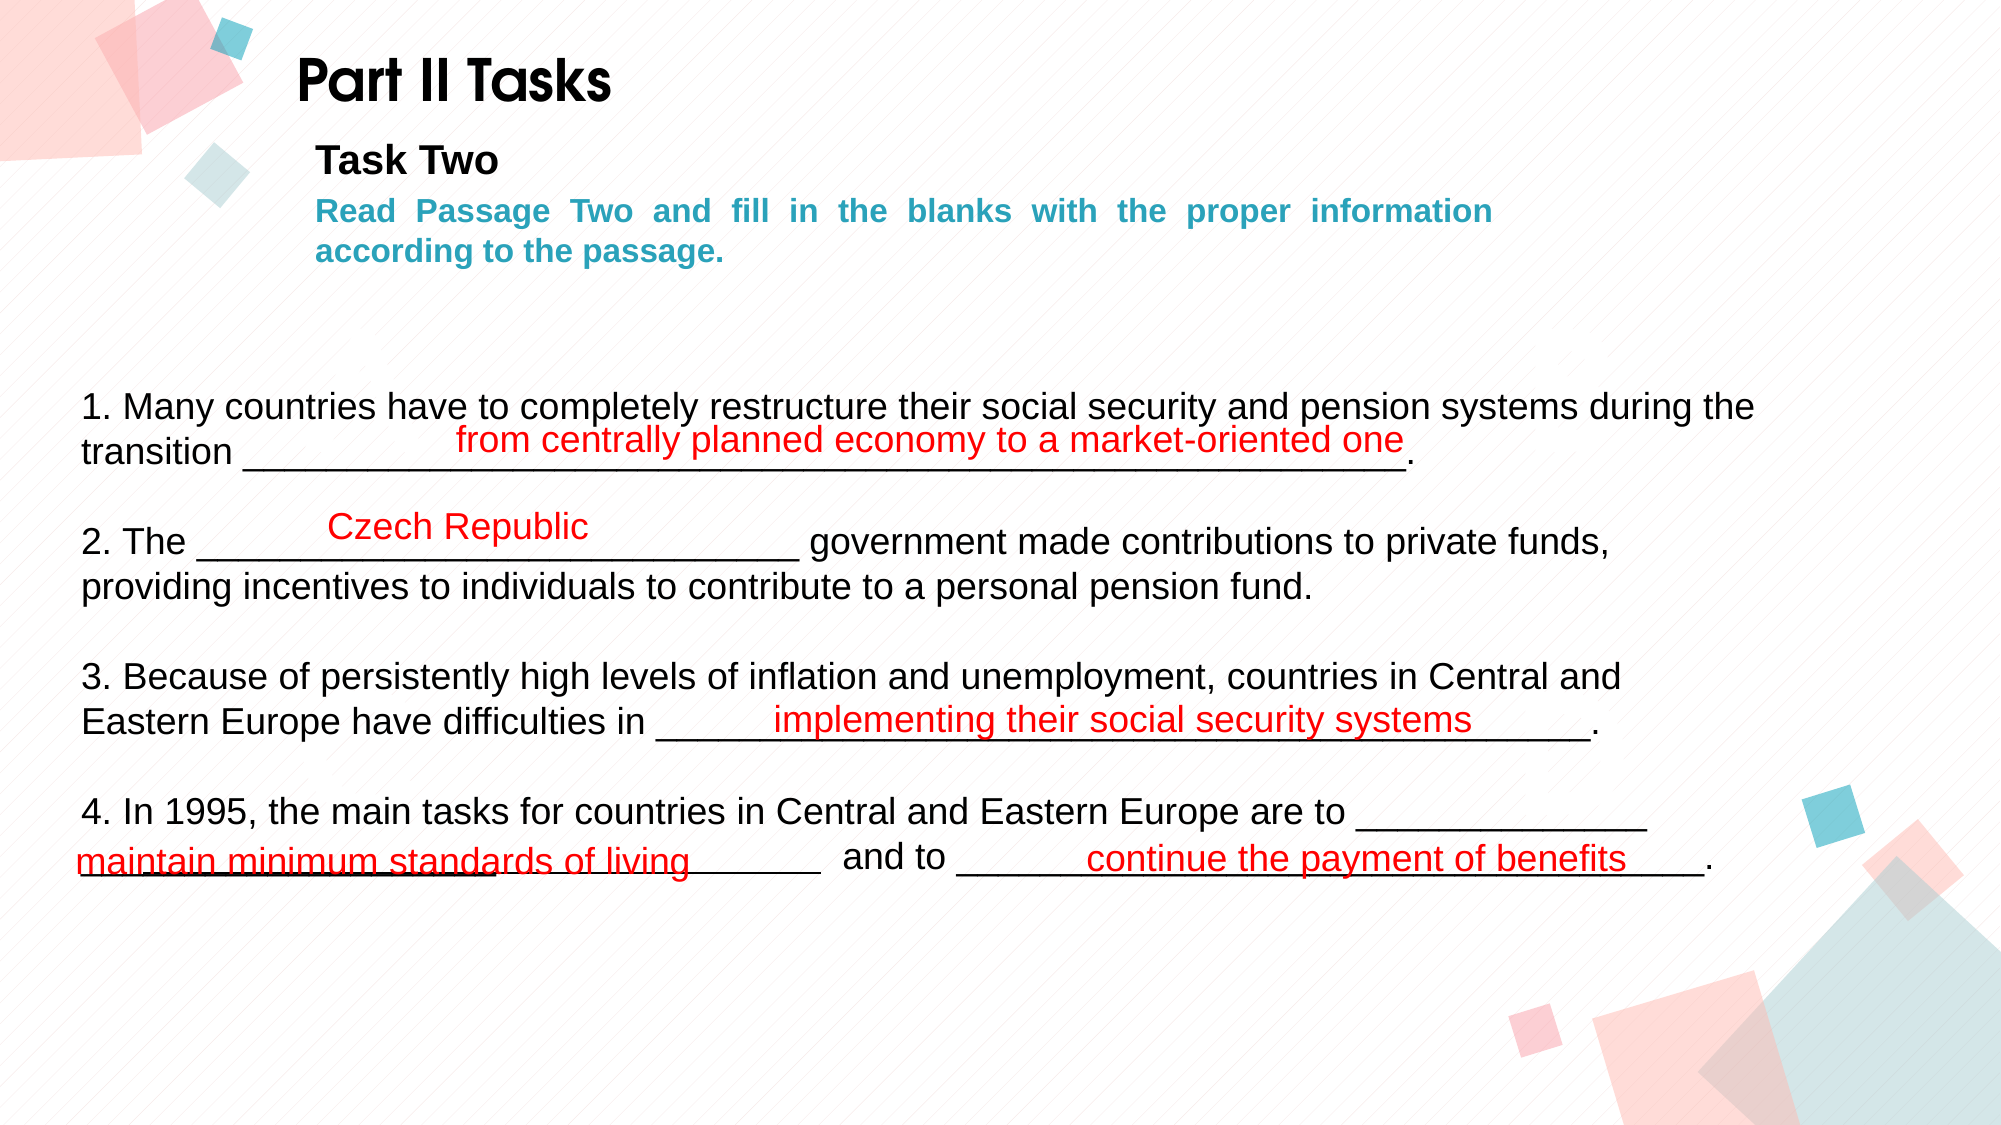

Part II Tasks
Task Two

Read Passage Two and fill in the blanks with the proper information according to the passage.
A
B
1. Many countries have to completely restructure their social security and pension systems during the transition ________________________________________________________.

2. The _____________________________ government made contributions to private funds,
providing incentives to individuals to contribute to a personal pension fund.

3. Because of persistently high levels of inflation and unemployment, countries in Central and
Eastern Europe have difficulties in _____________________________________________.

4. In 1995, the main tasks for countries in Central and Eastern Europe are to ______________
____________________                                 and to ____________________________________.
from centrally planned economy to a market-oriented one
Czech Republic
C
D
implementing their social security systems
continue the payment of benefits
maintain minimum standards of living